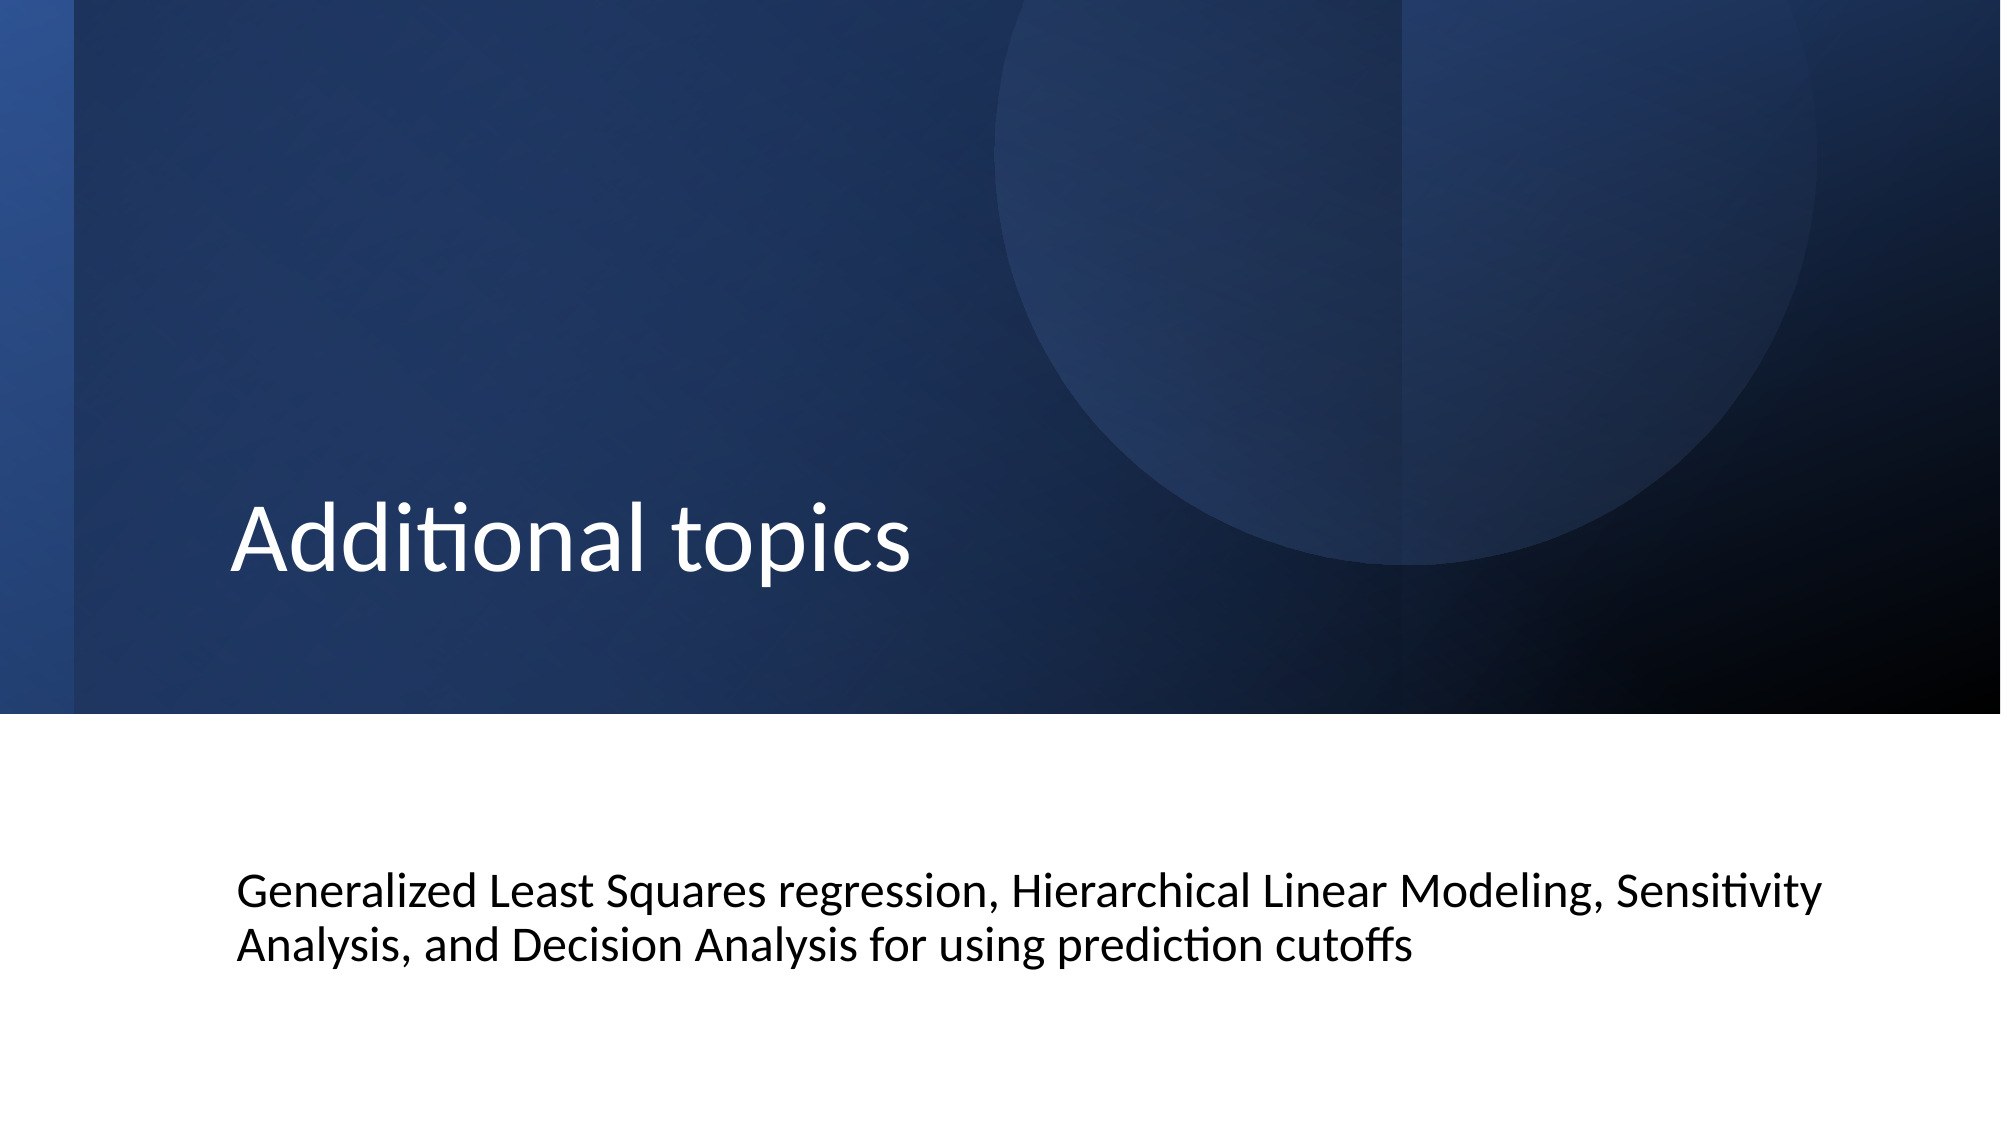

# Additional topics
Generalized Least Squares regression, Hierarchical Linear Modeling, Sensitivity Analysis, and Decision Analysis for using prediction cutoffs
106